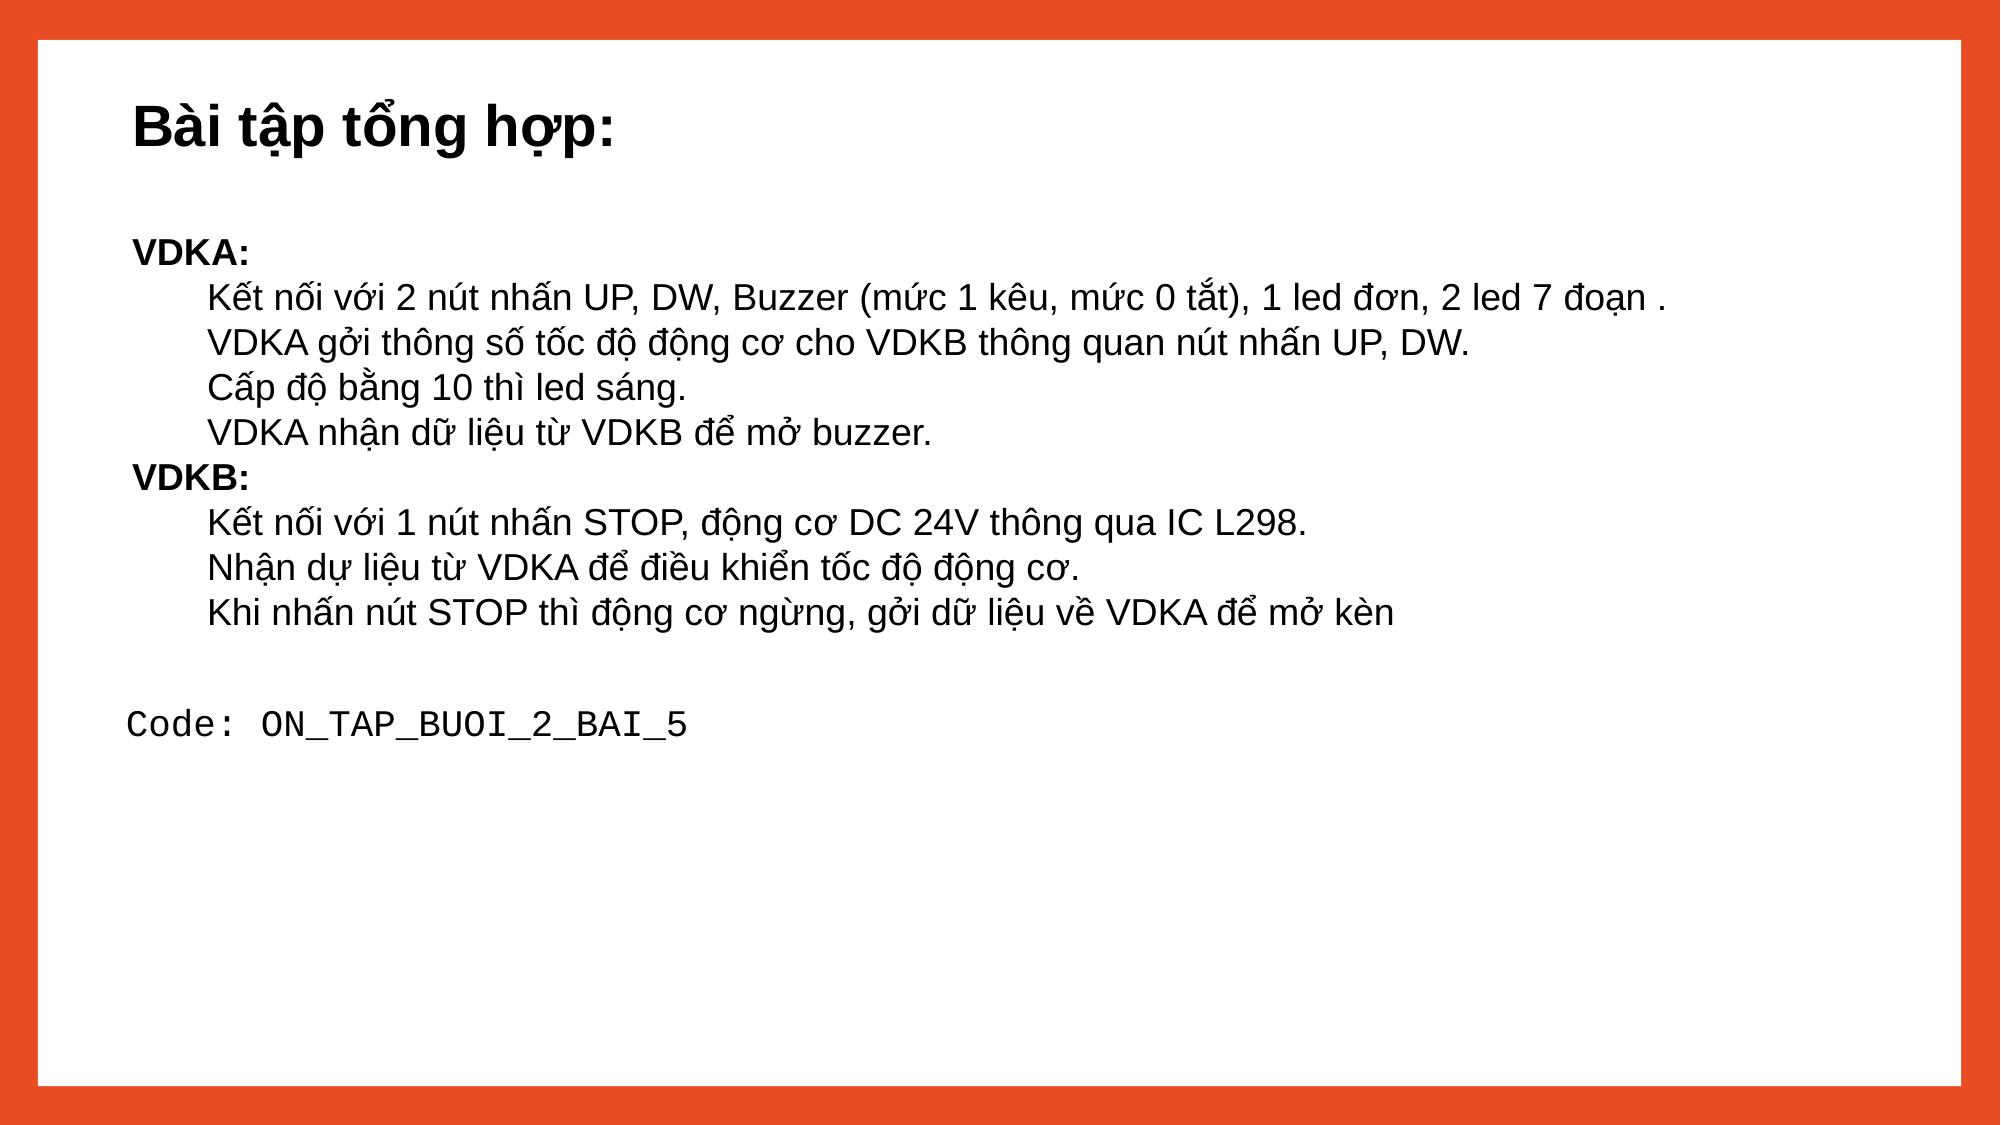

Bài tập tổng hợp:

VDKA:
Kết nối với 2 nút nhấn UP, DW, Buzzer (mức 1 kêu, mức 0 tắt), 1 led đơn, 2 led 7 đoạn .
VDKA gởi thông số tốc độ động cơ cho VDKB thông quan nút nhấn UP, DW.
Cấp độ bằng 10 thì led sáng.
VDKA nhận dữ liệu từ VDKB để mở buzzer.
VDKB:
Kết nối với 1 nút nhấn STOP, động cơ DC 24V thông qua IC L298.
Nhận dự liệu từ VDKA để điều khiển tốc độ động cơ.
Khi nhấn nút STOP thì động cơ ngừng, gởi dữ liệu về VDKA để mở kèn

Code: ON_TAP_BUOI_2_BAI_5